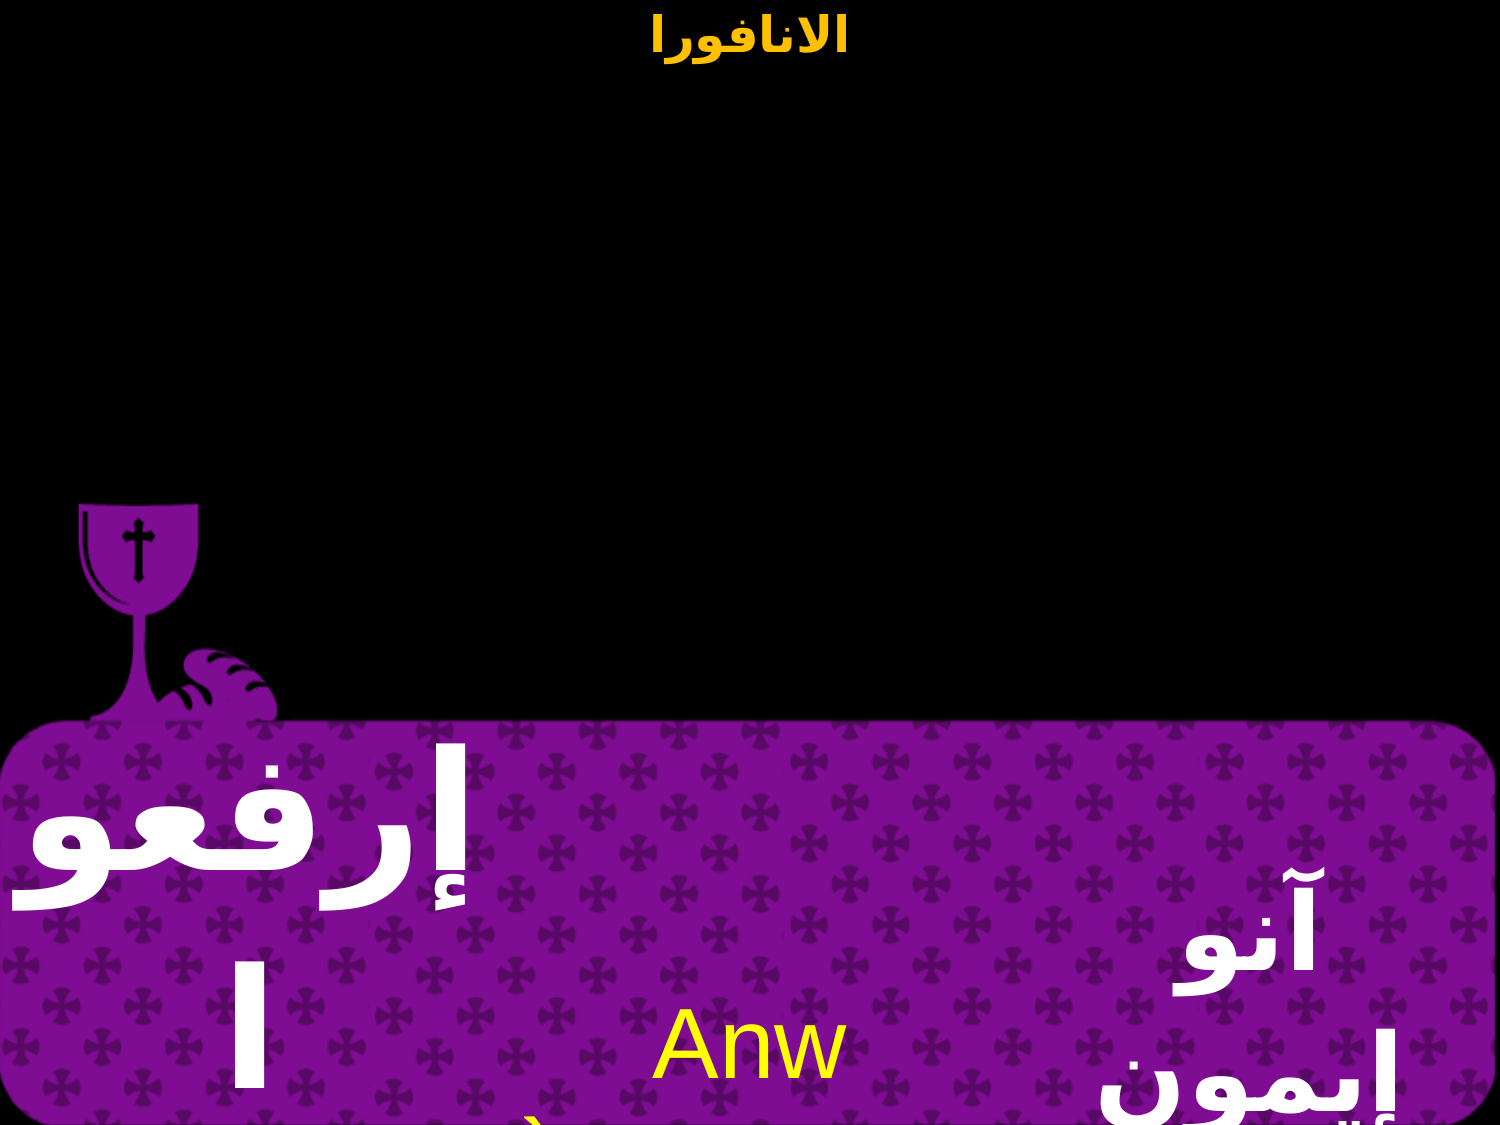

| إرفعوا قلوبكم | Anw `umwn tac kardiac | آنو إيمون طاس كارذياس |
| --- | --- | --- |